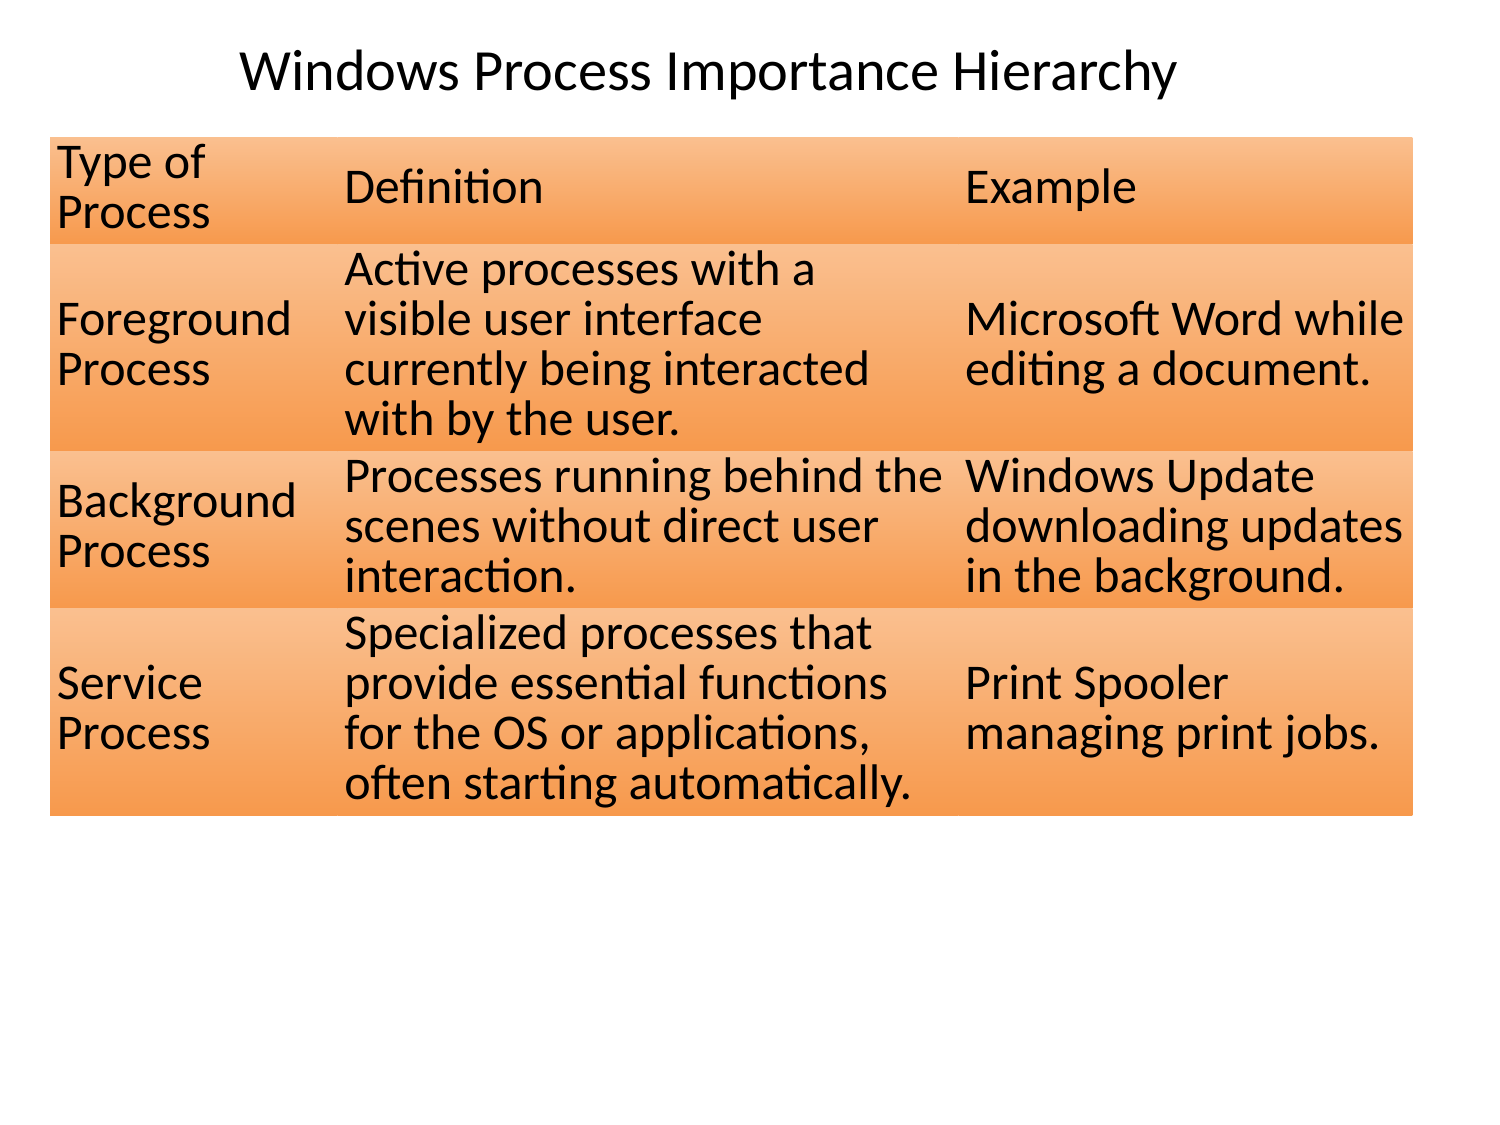

Windows Process Importance Hierarchy
| Type of Process | Definition | Example |
| --- | --- | --- |
| Foreground Process | Active processes with a visible user interface currently being interacted with by the user. | Microsoft Word while editing a document. |
| Background Process | Processes running behind the scenes without direct user interaction. | Windows Update downloading updates in the background. |
| Service Process | Specialized processes that provide essential functions for the OS or applications, often starting automatically. | Print Spooler managing print jobs. |